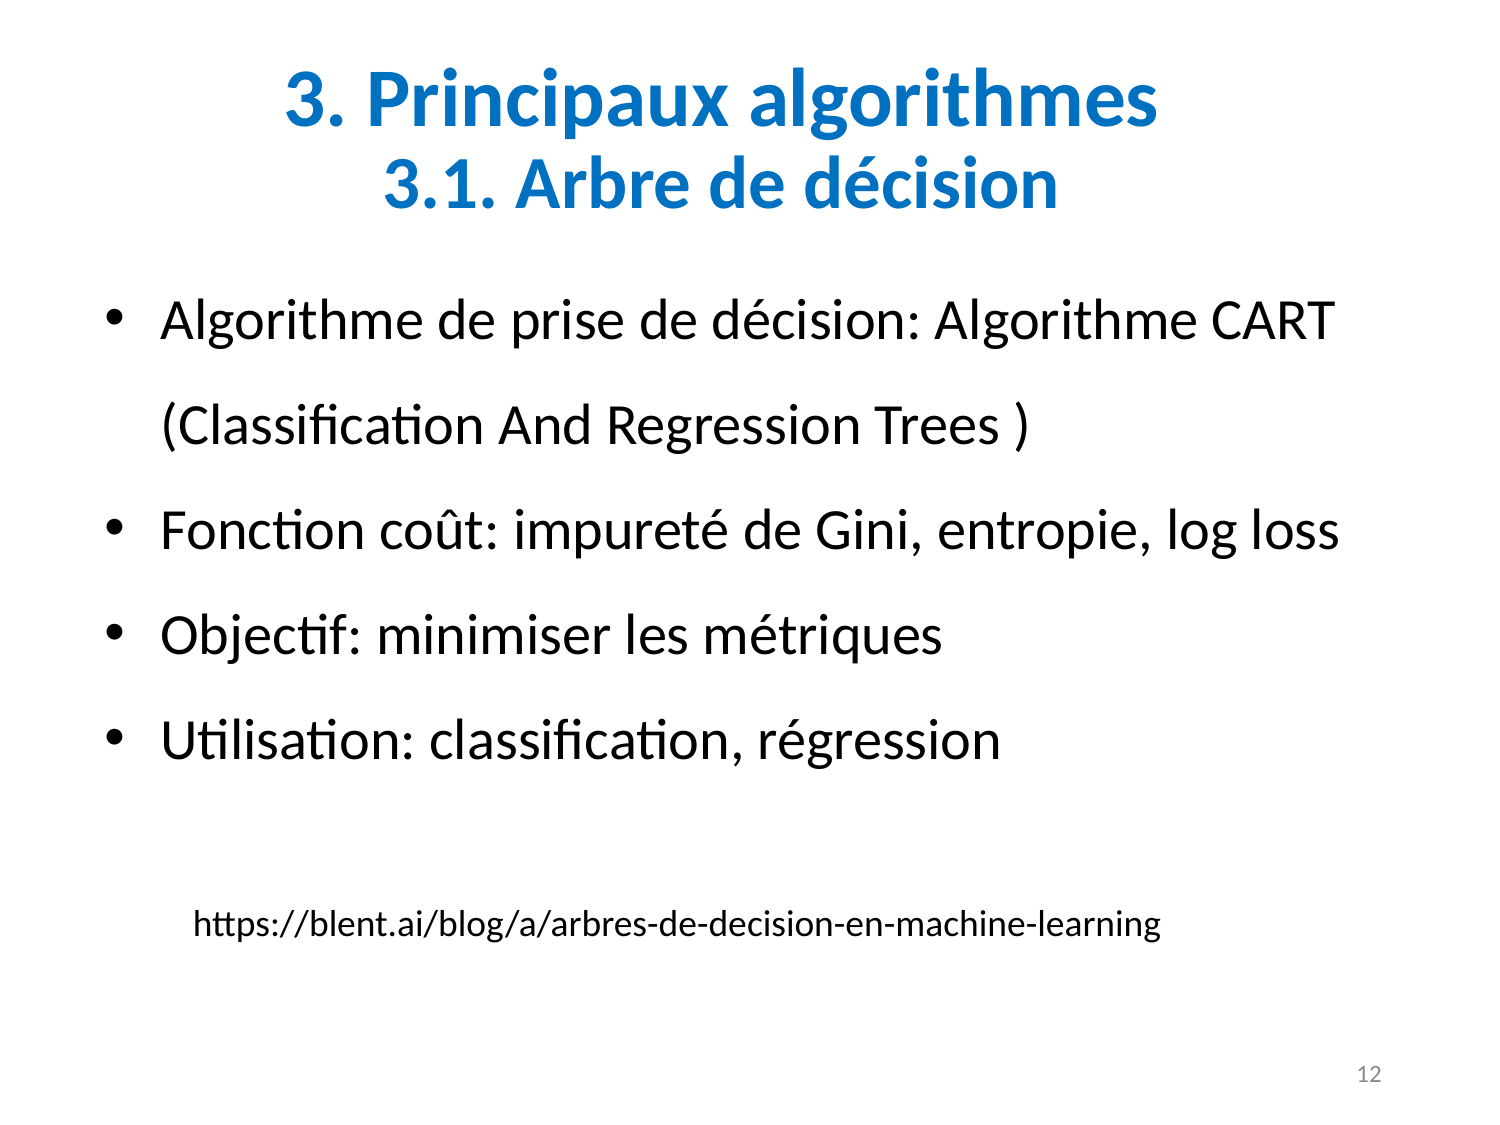

# 3. Principaux algorithmes 3.1. Arbre de décision

Algorithme de prise de décision: Algorithme CART (Classification And Regression Trees )
Fonction coût: impureté de Gini, entropie, log loss
Objectif: minimiser les métriques
Utilisation: classification, régression

https://blent.ai/blog/a/arbres-de-decision-en-machine-learning
12